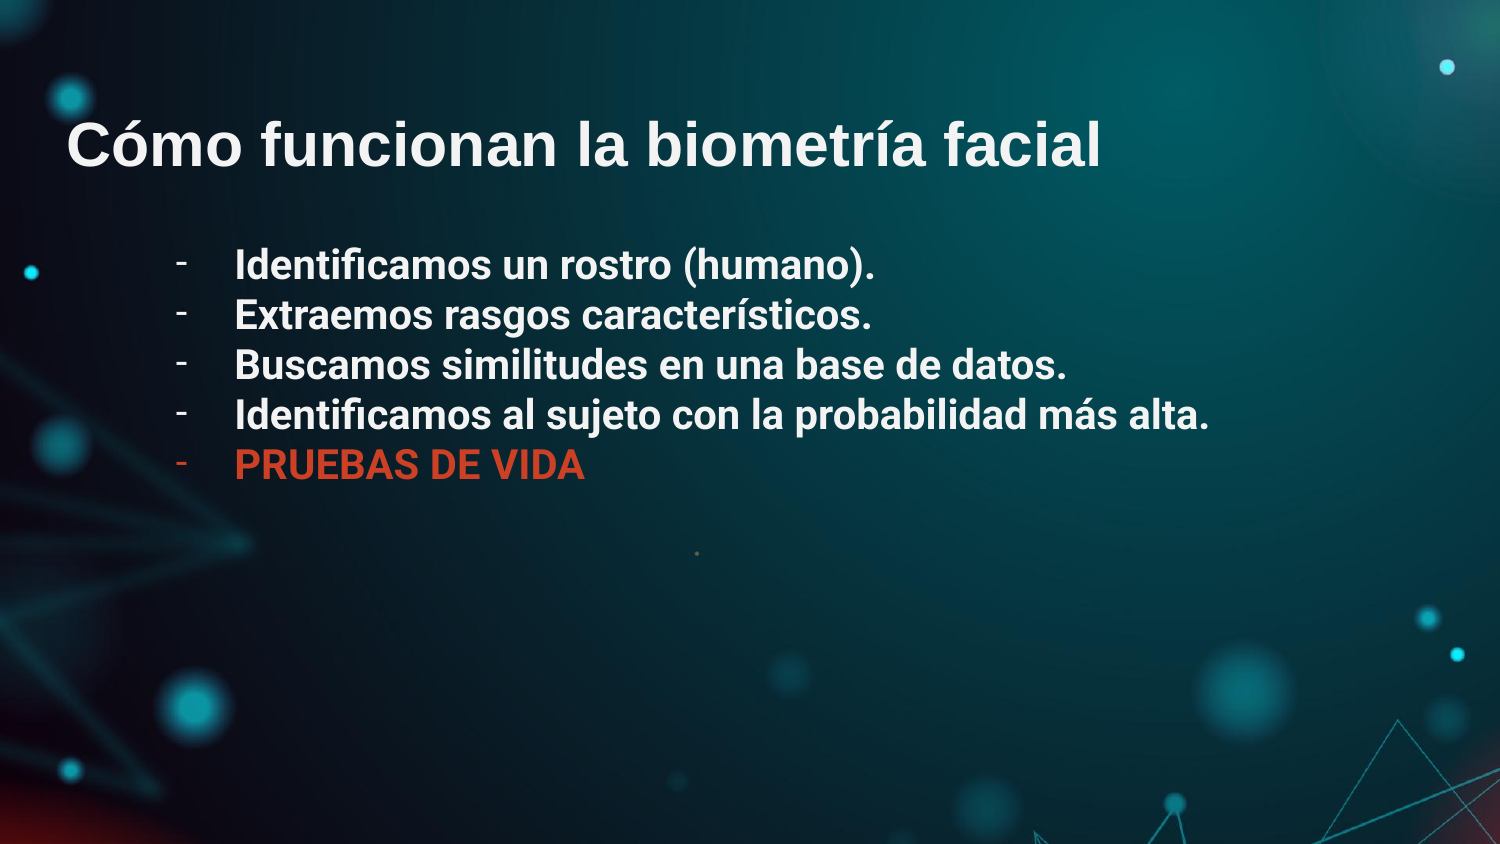

# Cómo funcionan la biometría facial
Identificamos un rostro (humano).
Extraemos rasgos característicos.
Buscamos similitudes en una base de datos.
Identificamos al sujeto con la probabilidad más alta.
PRUEBAS DE VIDA